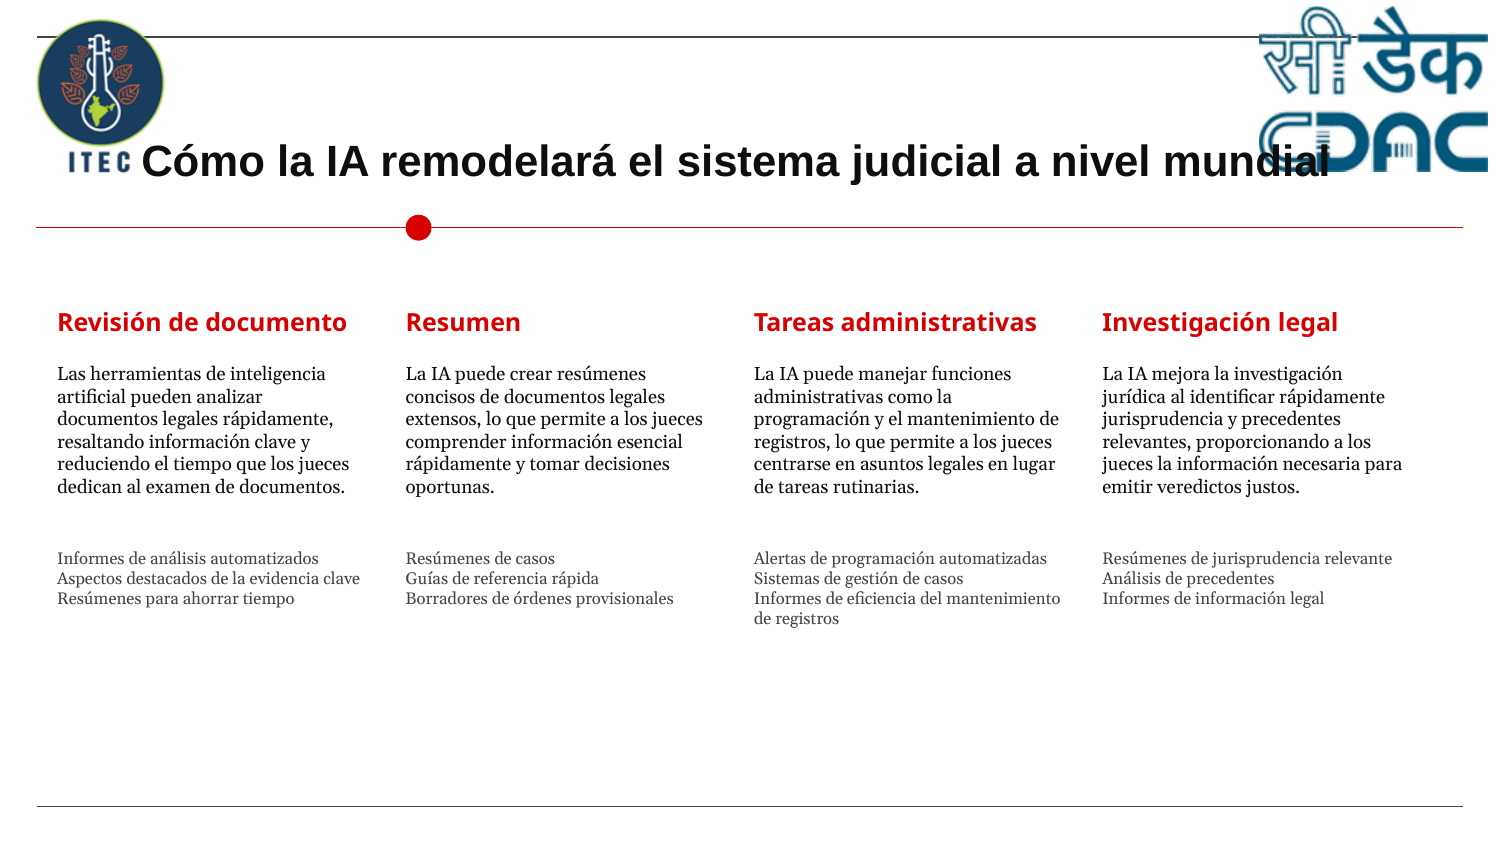

# Cómo la IA remodelará el sistema judicial a nivel mundial

Revisión de documento
Resumen
Tareas administrativas
Investigación legal
Las herramientas de inteligencia artificial pueden analizar documentos legales rápidamente, resaltando información clave y reduciendo el tiempo que los jueces dedican al examen de documentos.
La IA puede crear resúmenes concisos de documentos legales extensos, lo que permite a los jueces comprender información esencial rápidamente y tomar decisiones oportunas.
La IA puede manejar funciones administrativas como la programación y el mantenimiento de registros, lo que permite a los jueces centrarse en asuntos legales en lugar de tareas rutinarias.
La IA mejora la investigación jurídica al identificar rápidamente jurisprudencia y precedentes relevantes, proporcionando a los jueces la información necesaria para emitir veredictos justos.
Informes de análisis automatizados
Aspectos destacados de la evidencia clave
Resúmenes para ahorrar tiempo
Resúmenes de casos
Guías de referencia rápida
Borradores de órdenes provisionales
Alertas de programación automatizadas
Sistemas de gestión de casos
Informes de eficiencia del mantenimiento de registros
Resúmenes de jurisprudencia relevante
Análisis de precedentes
Informes de información legal